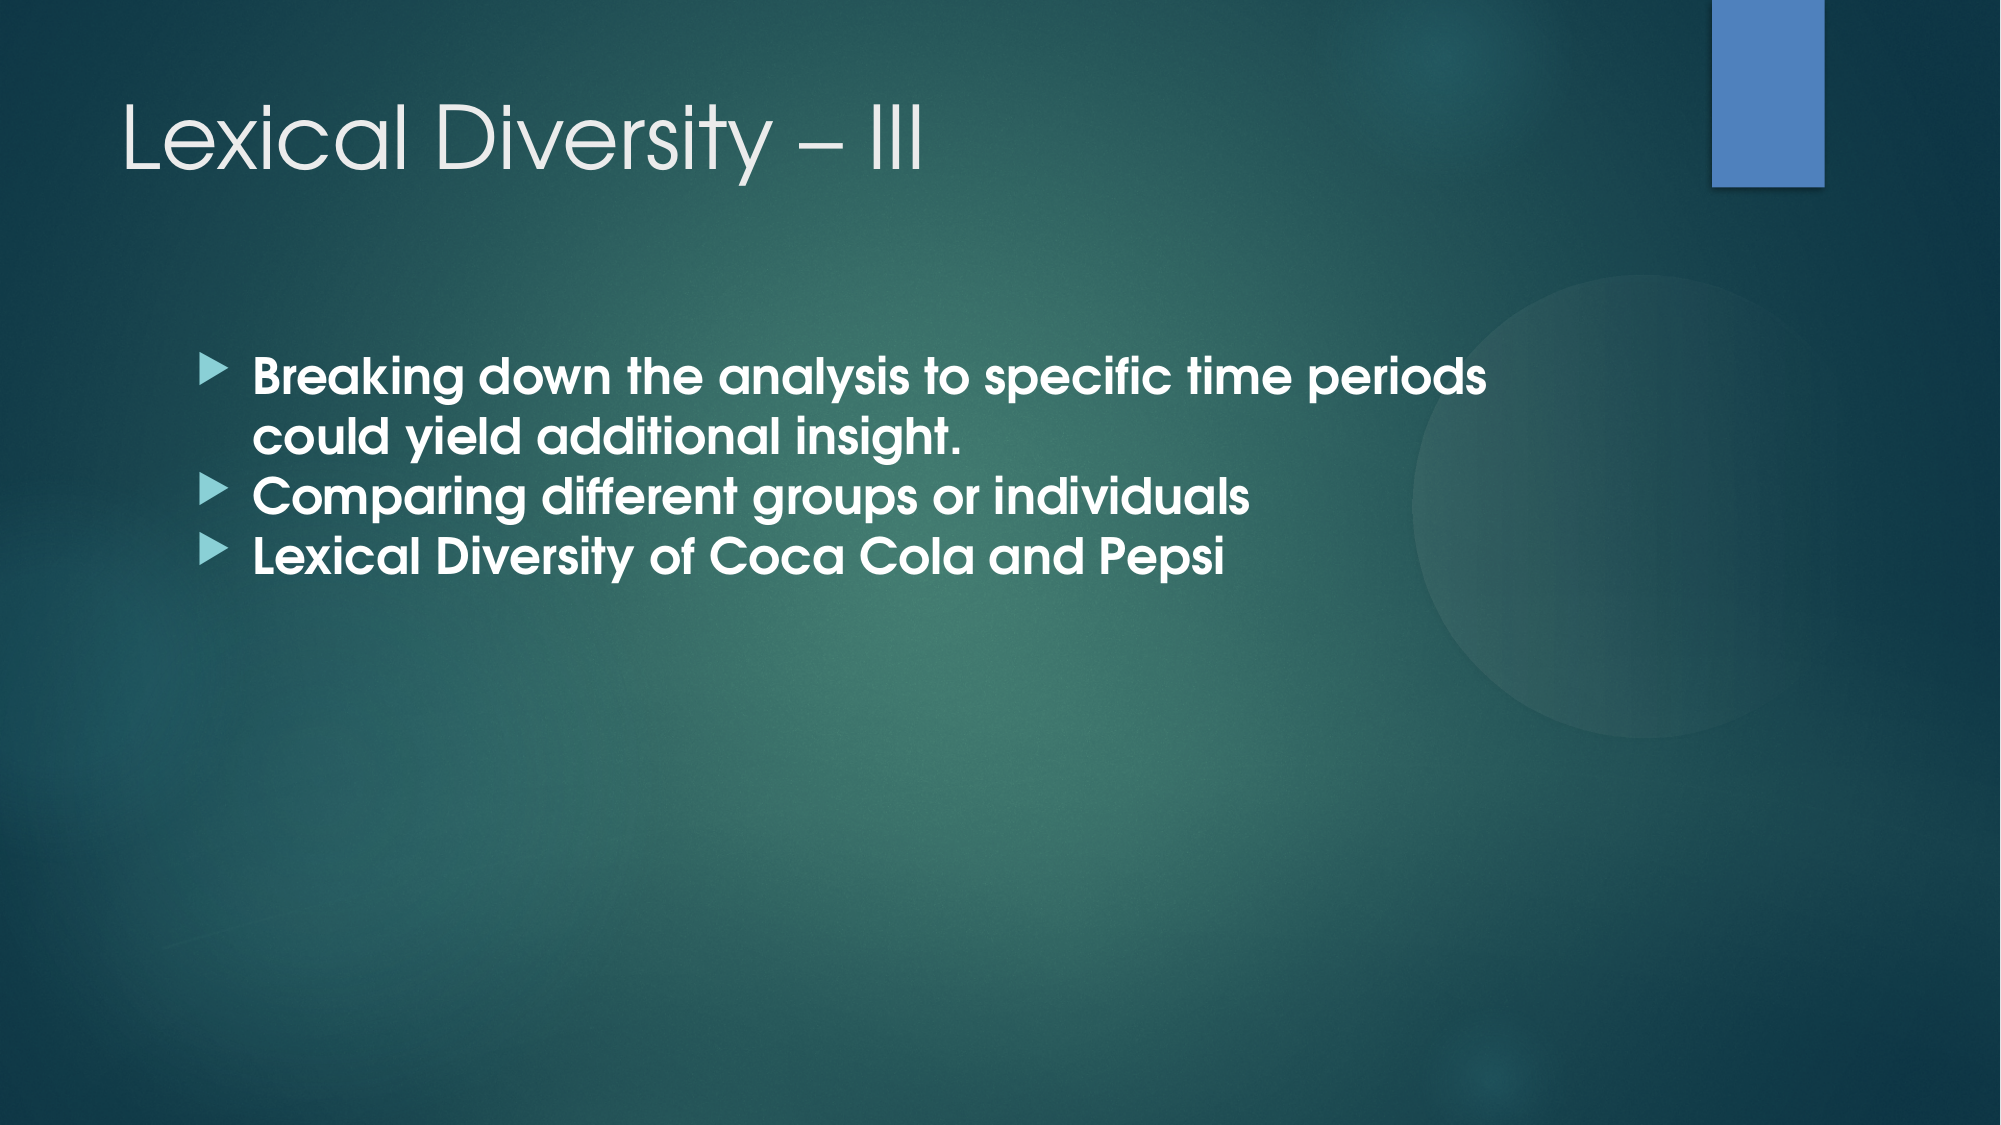

Lexical Diversity – III
Breaking down the analysis to specific time periods could yield additional insight.
Comparing different groups or individuals
Lexical Diversity of Coca Cola and Pepsi